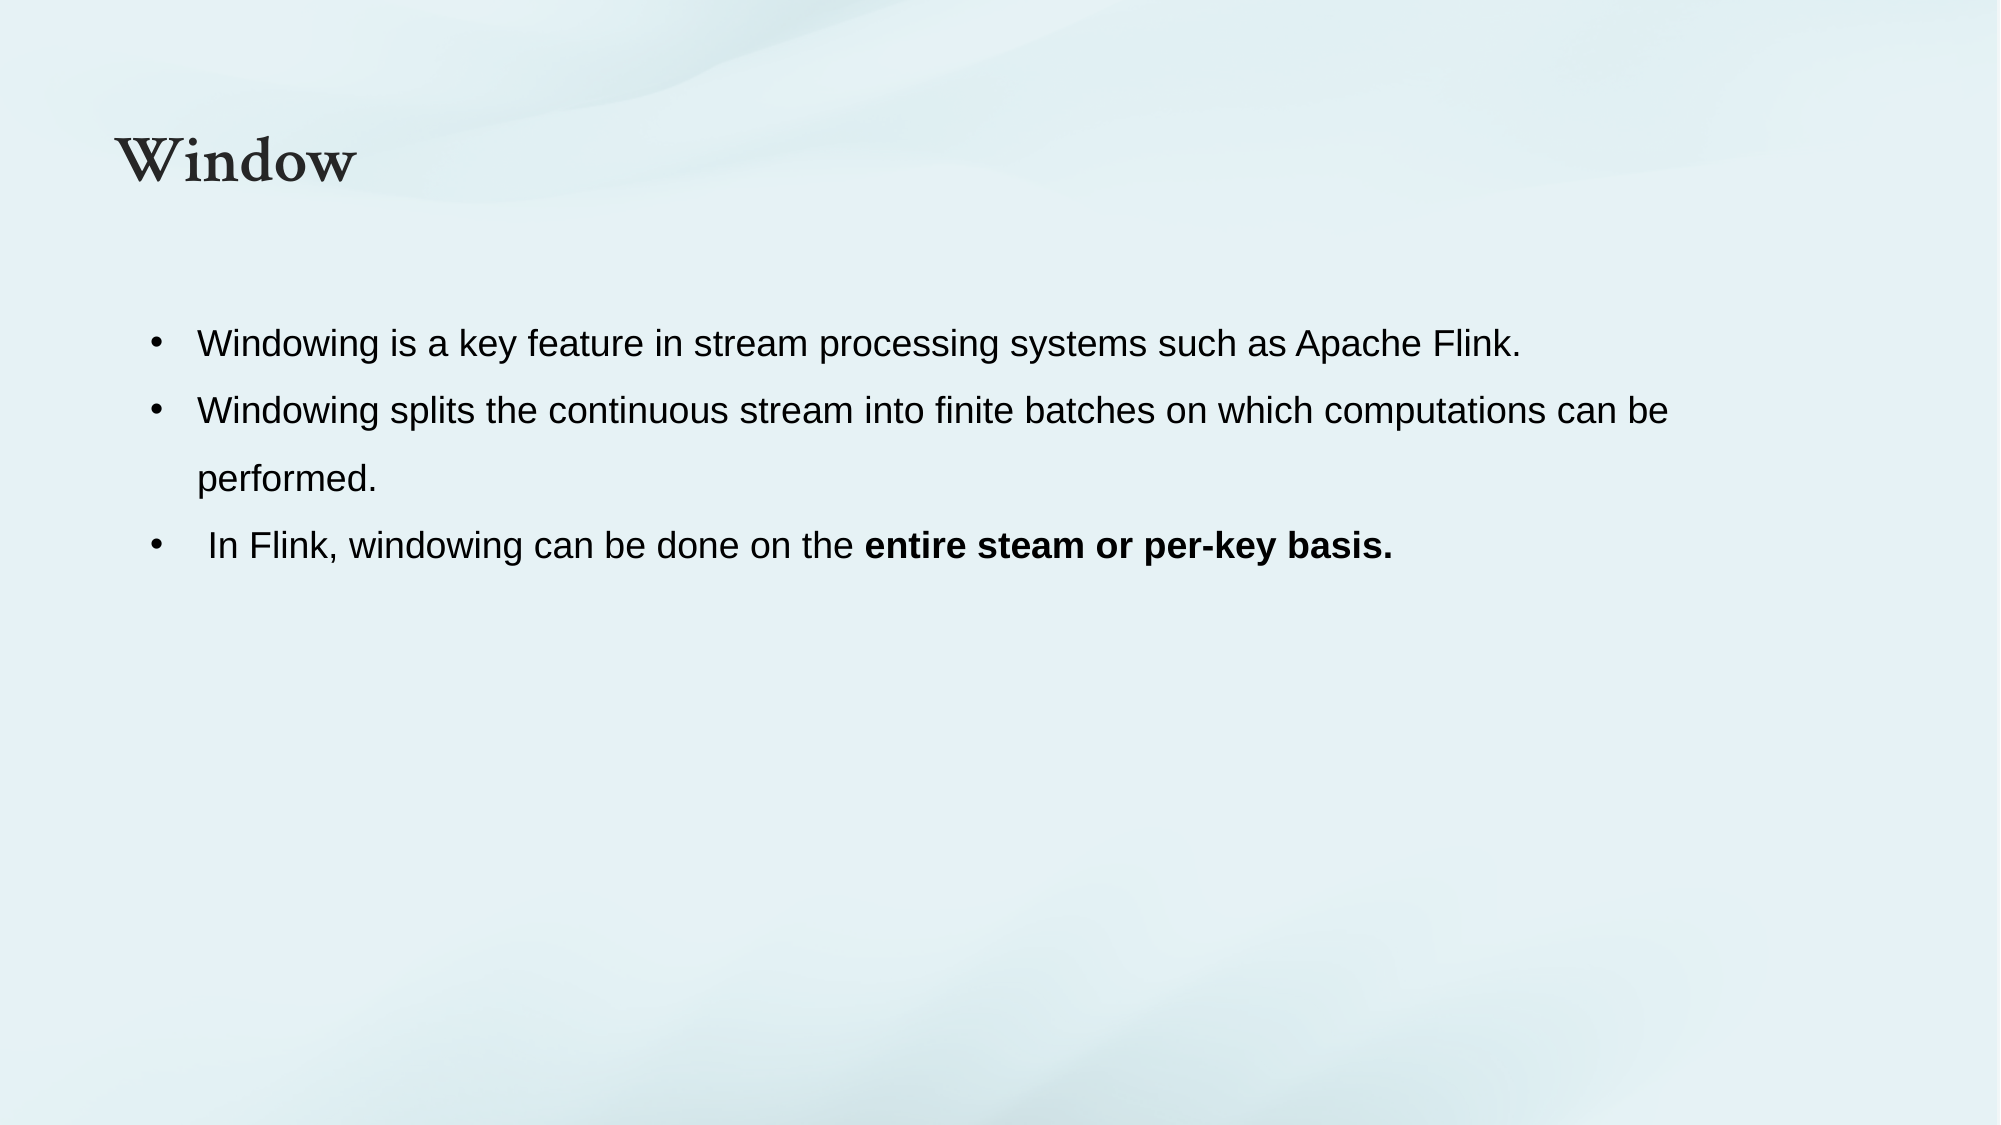

# Window
Windowing is a key feature in stream processing systems such as Apache Flink.
Windowing splits the continuous stream into finite batches on which computations can be performed.
 In Flink, windowing can be done on the entire steam or per-key basis.